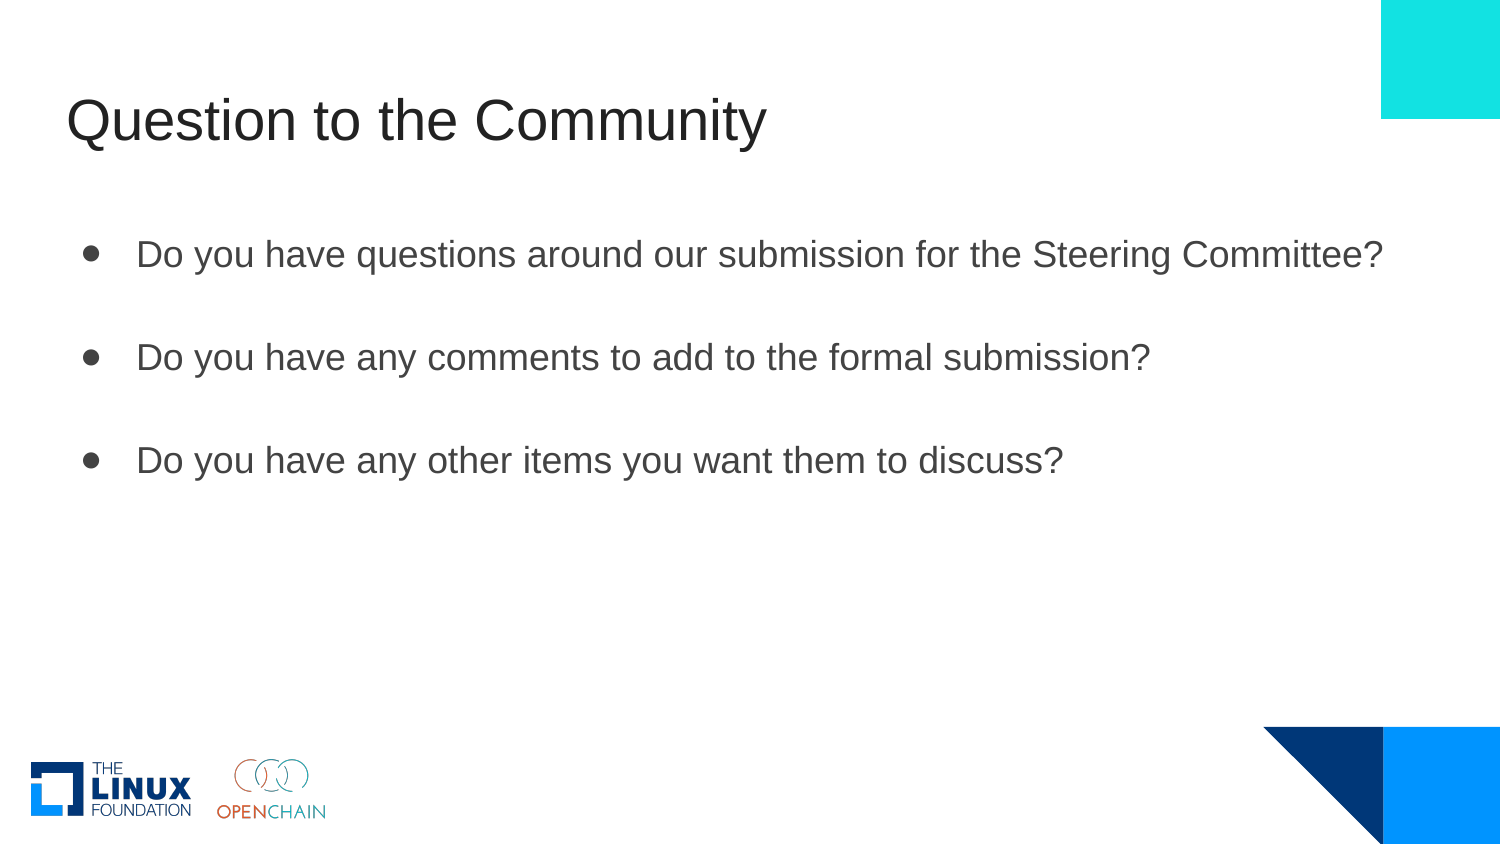

# Question to the Community
Do you have questions around our submission for the Steering Committee?

Do you have any comments to add to the formal submission?

Do you have any other items you want them to discuss?